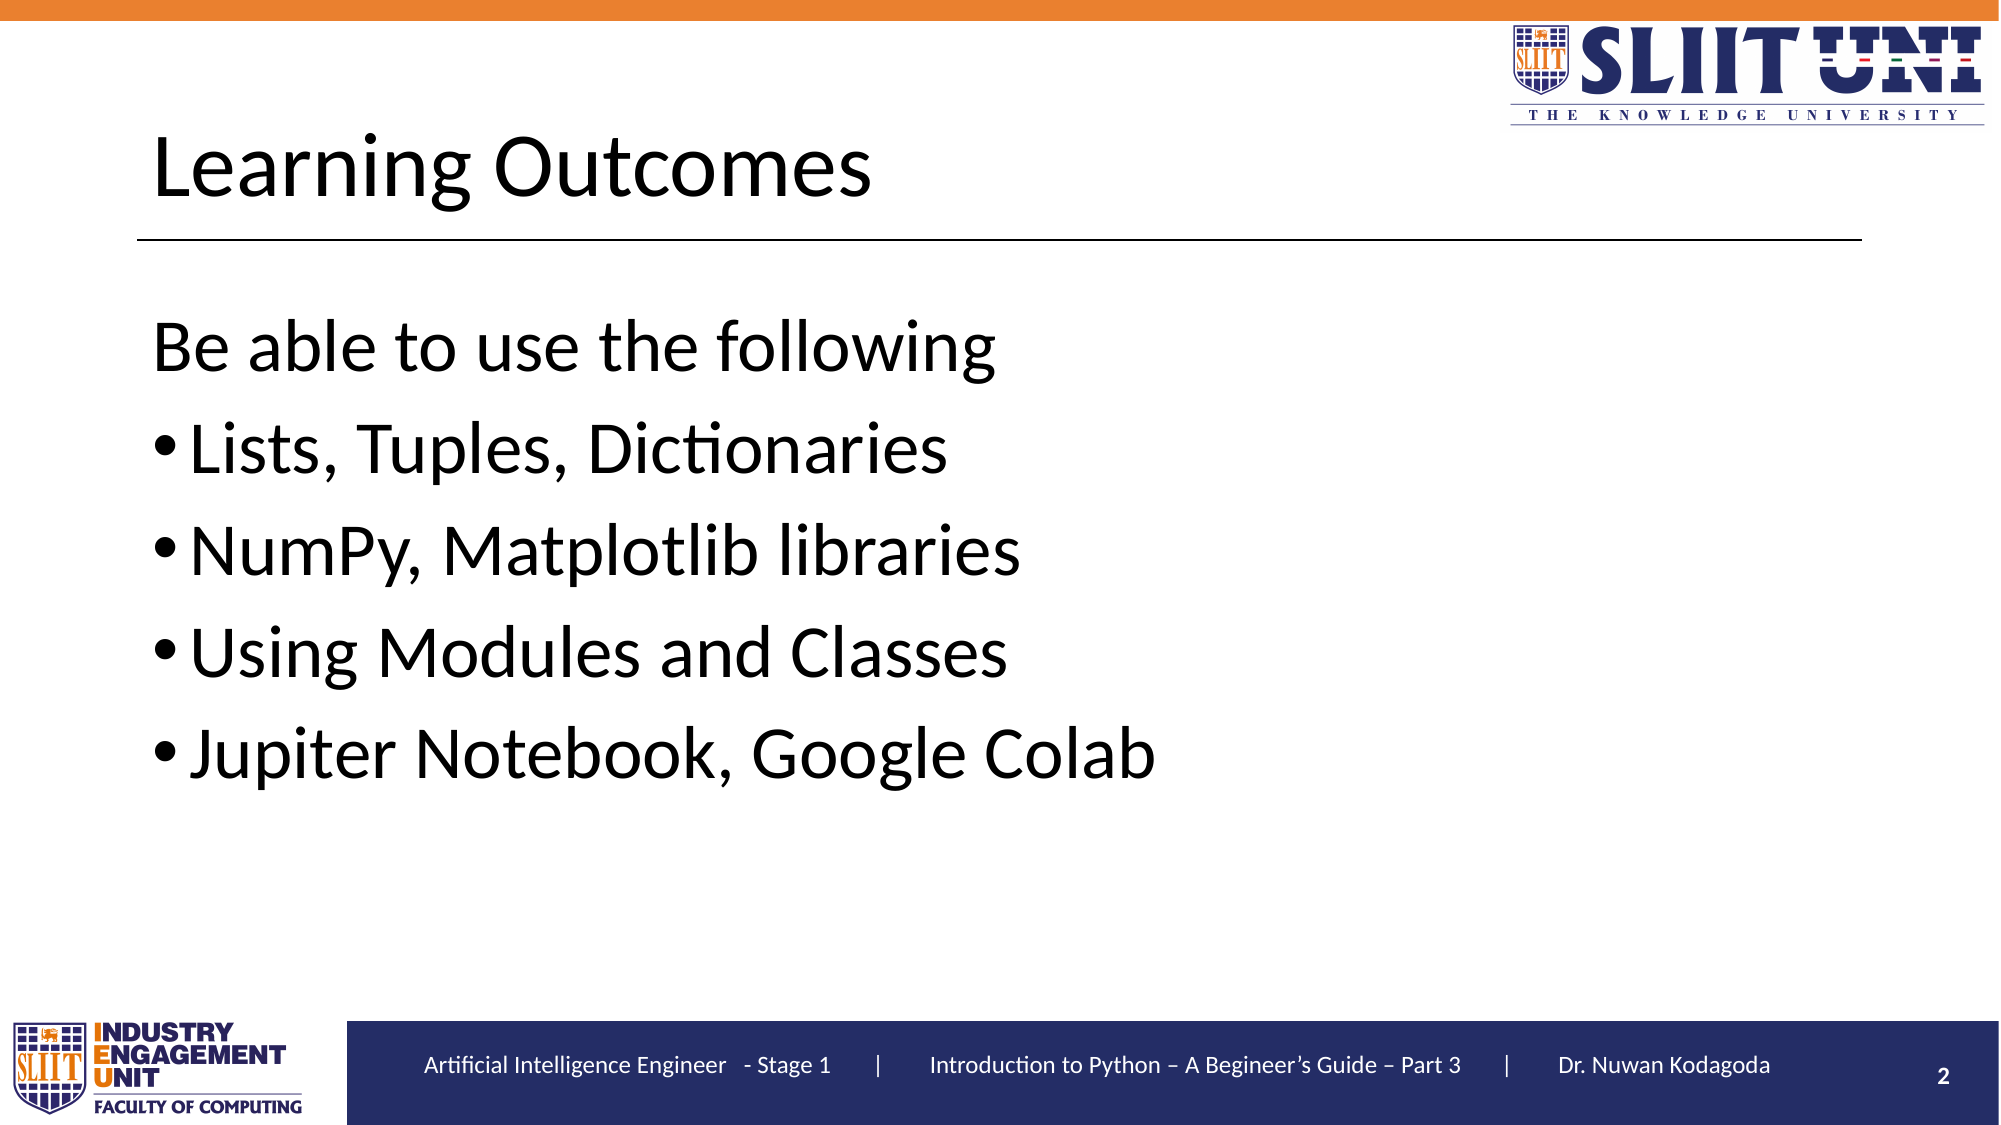

# Learning Outcomes
Be able to use the following
Lists, Tuples, Dictionaries
NumPy, Matplotlib libraries
Using Modules and Classes
Jupiter Notebook, Google Colab

2